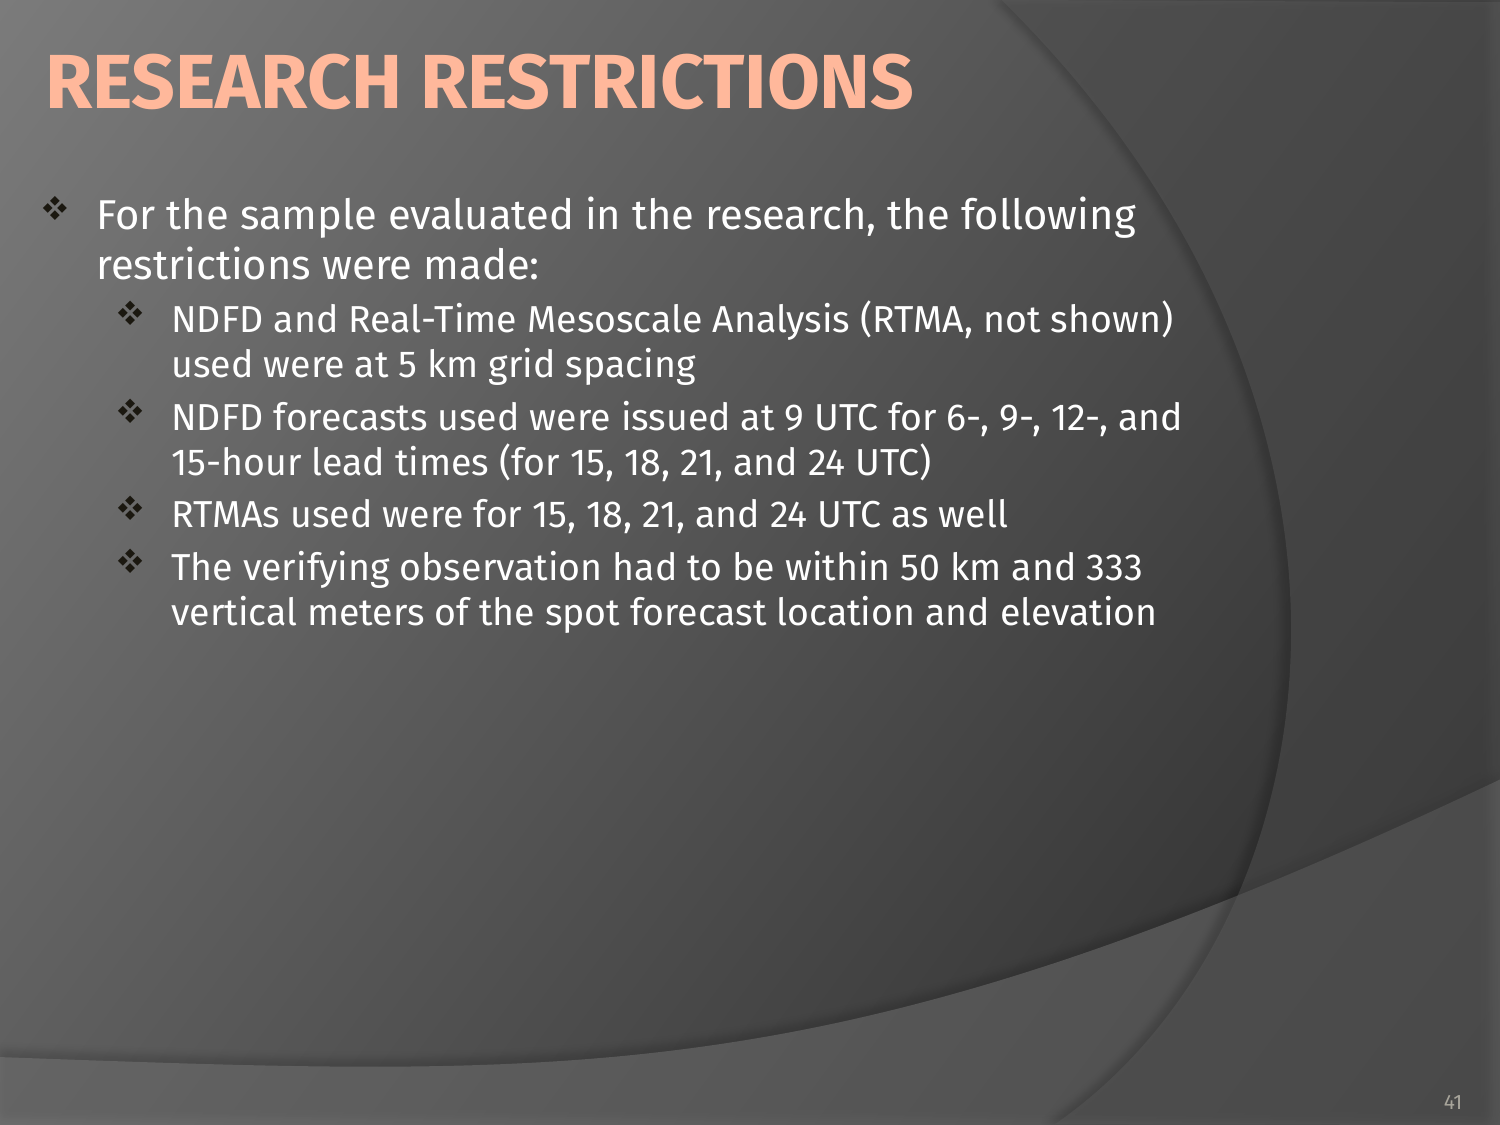

# Research restrictions
For the sample evaluated in the research, the following restrictions were made:
NDFD and Real-Time Mesoscale Analysis (RTMA, not shown) used were at 5 km grid spacing
NDFD forecasts used were issued at 9 UTC for 6-, 9-, 12-, and 15-hour lead times (for 15, 18, 21, and 24 UTC)
RTMAs used were for 15, 18, 21, and 24 UTC as well
The verifying observation had to be within 50 km and 333 vertical meters of the spot forecast location and elevation
41